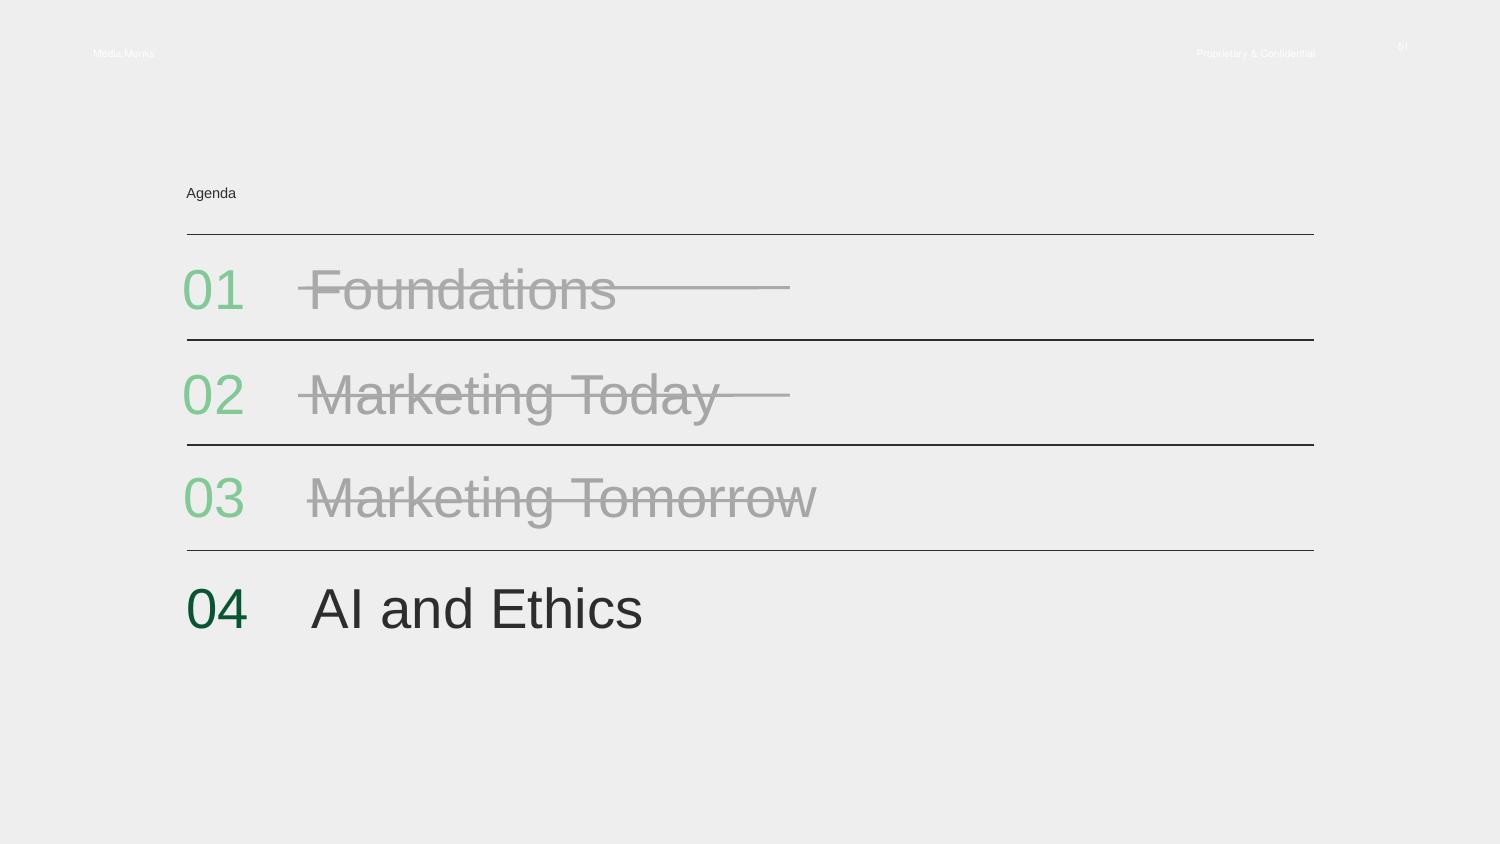

Agenda
01    Foundations
02    Marketing Today
03    Marketing Tomorrow
04    AI and Ethics